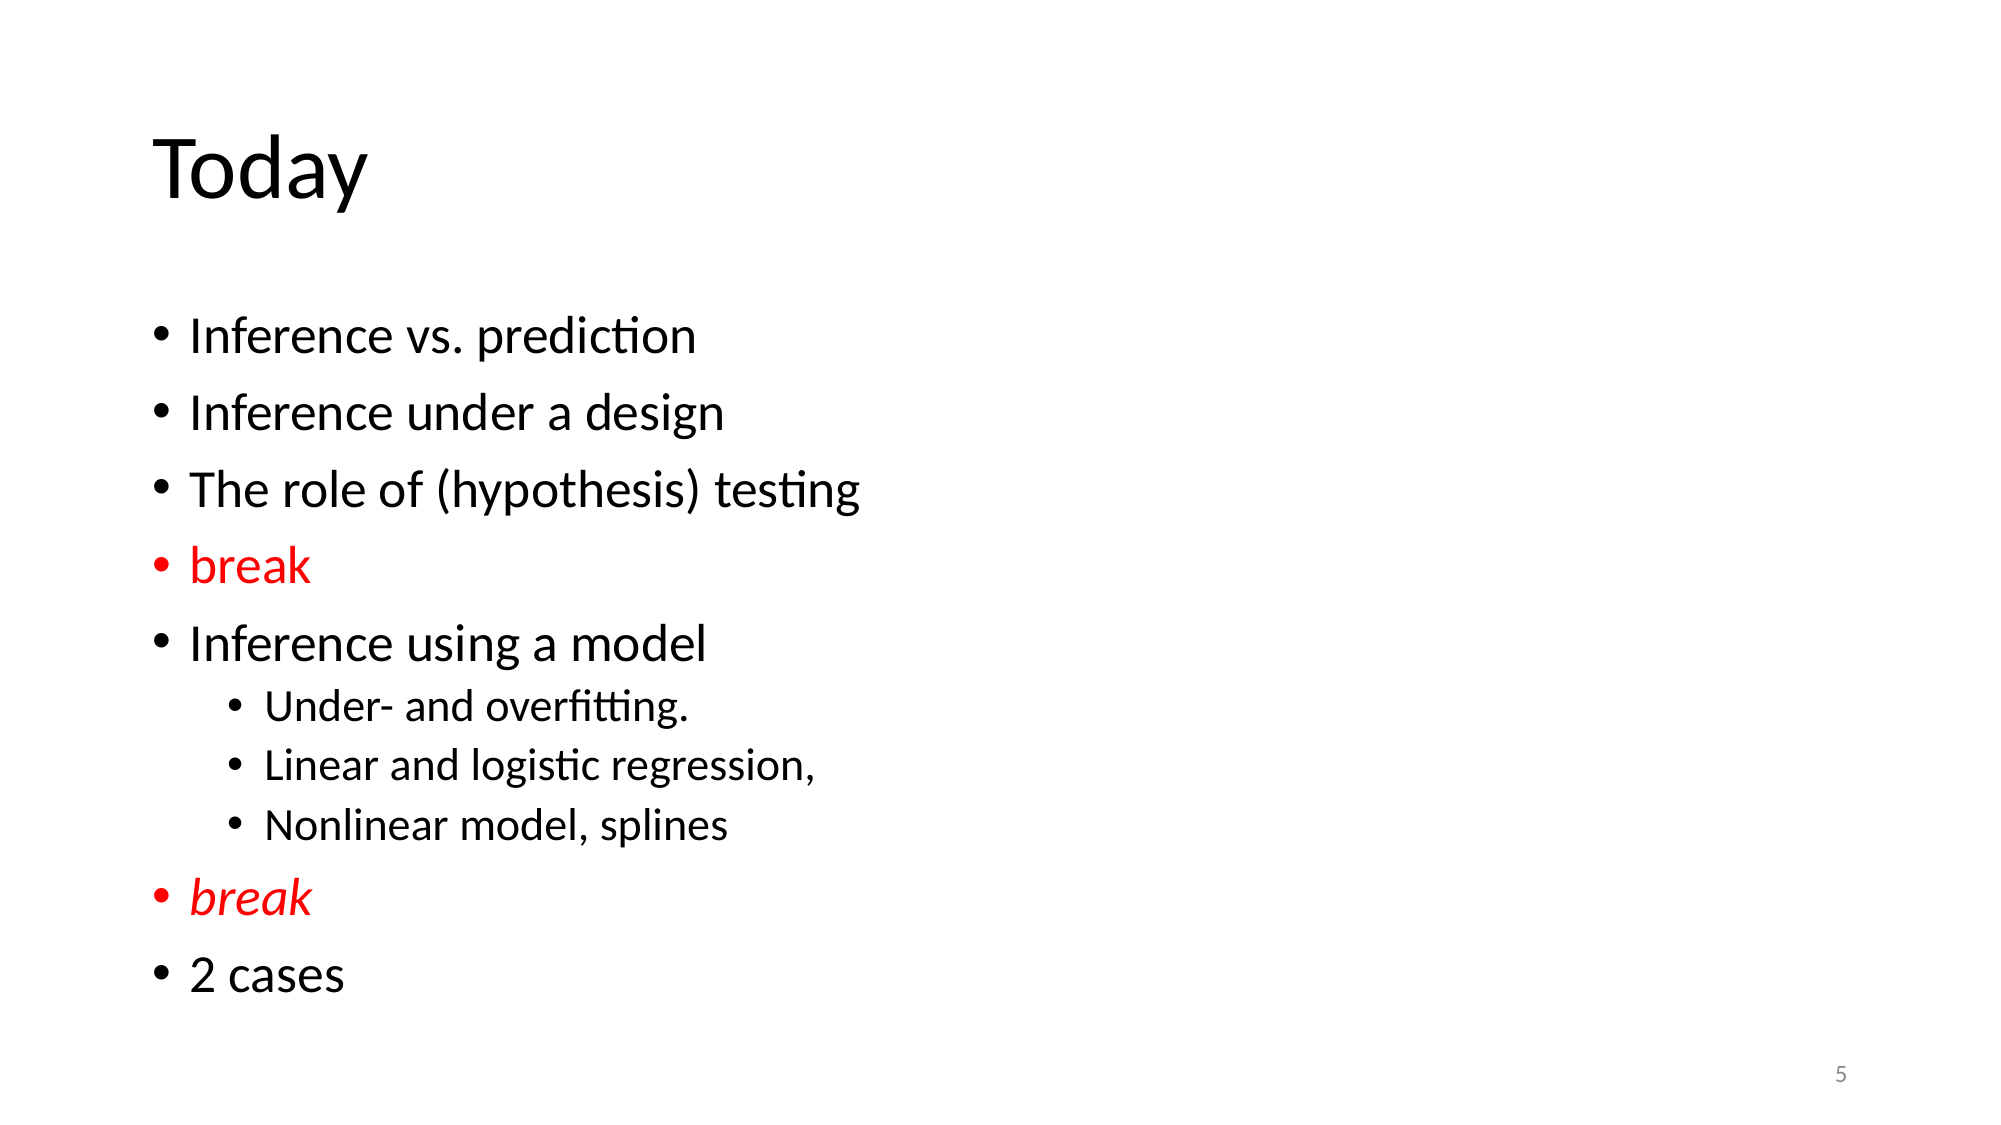

# Today
Inference vs. prediction
Inference under a design
The role of (hypothesis) testing
break
Inference using a model
Under- and overfitting.
Linear and logistic regression,
Nonlinear model, splines
break
2 cases

5